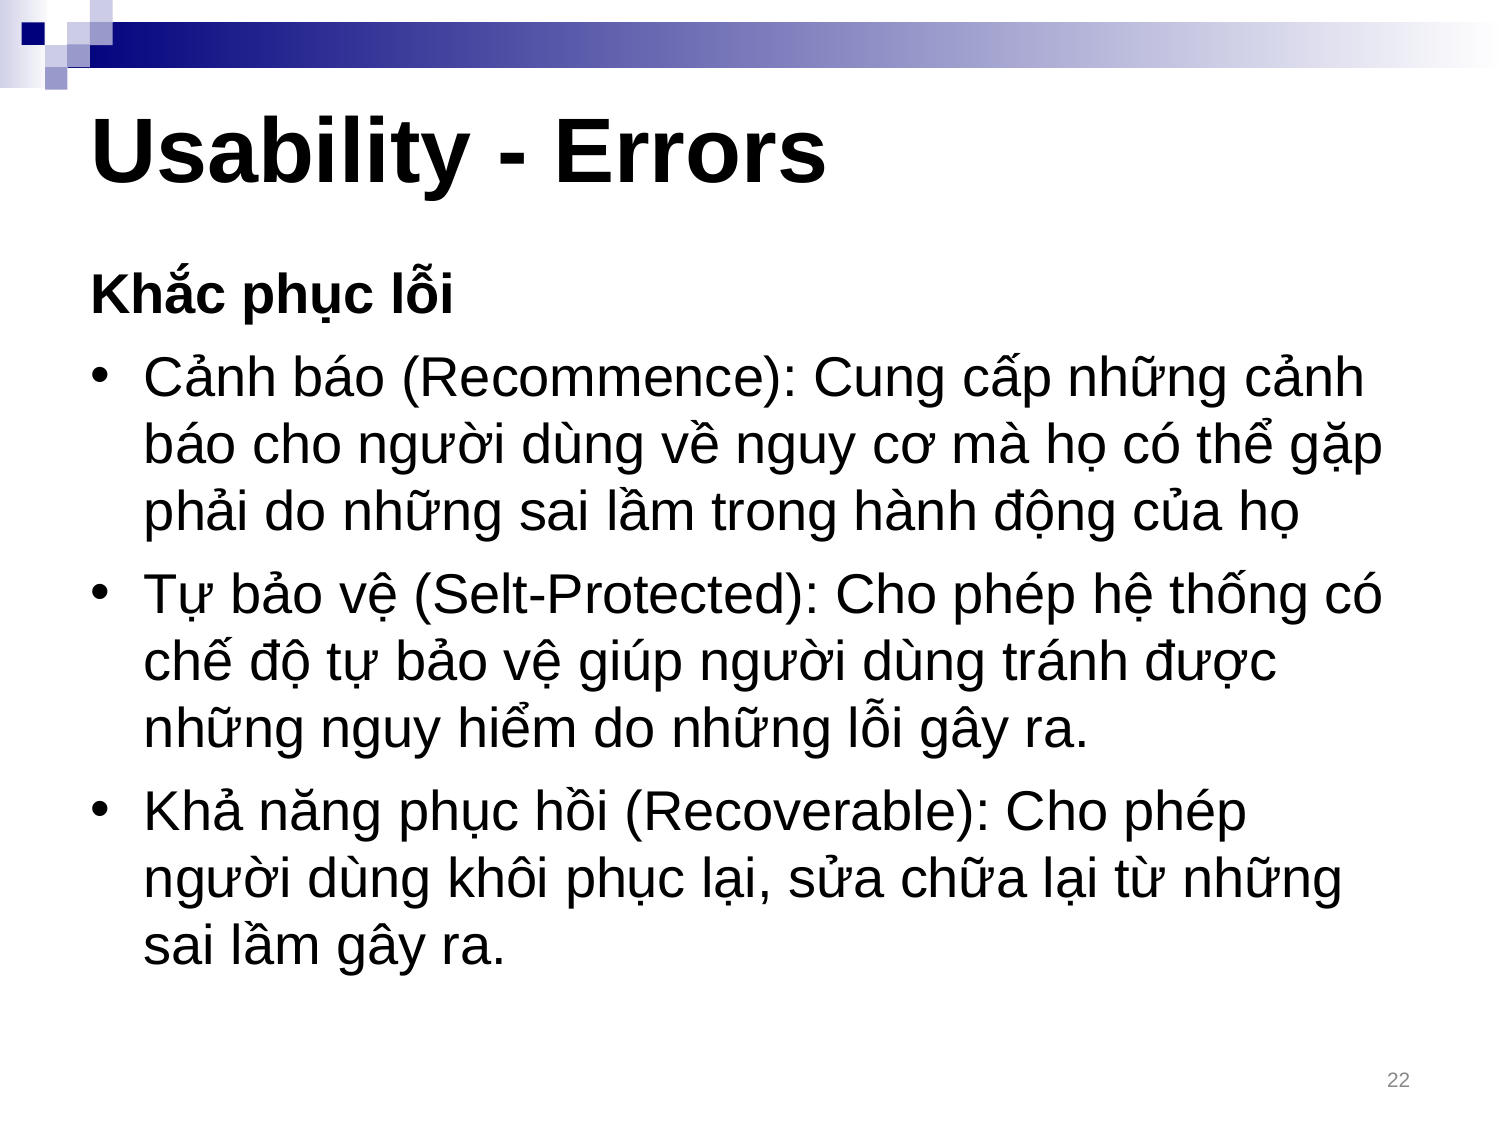

# Usability - Errors
Khắc phục lỗi
Cảnh báo (Recommence): Cung cấp những cảnh báo cho người dùng về nguy cơ mà họ có thể gặp phải do những sai lầm trong hành động của họ
Tự bảo vệ (Selt-Protected): Cho phép hệ thống có chế độ tự bảo vệ giúp người dùng tránh được những nguy hiểm do những lỗi gây ra.
Khả năng phục hồi (Recoverable): Cho phép người dùng khôi phục lại, sửa chữa lại từ những sai lầm gây ra.
22